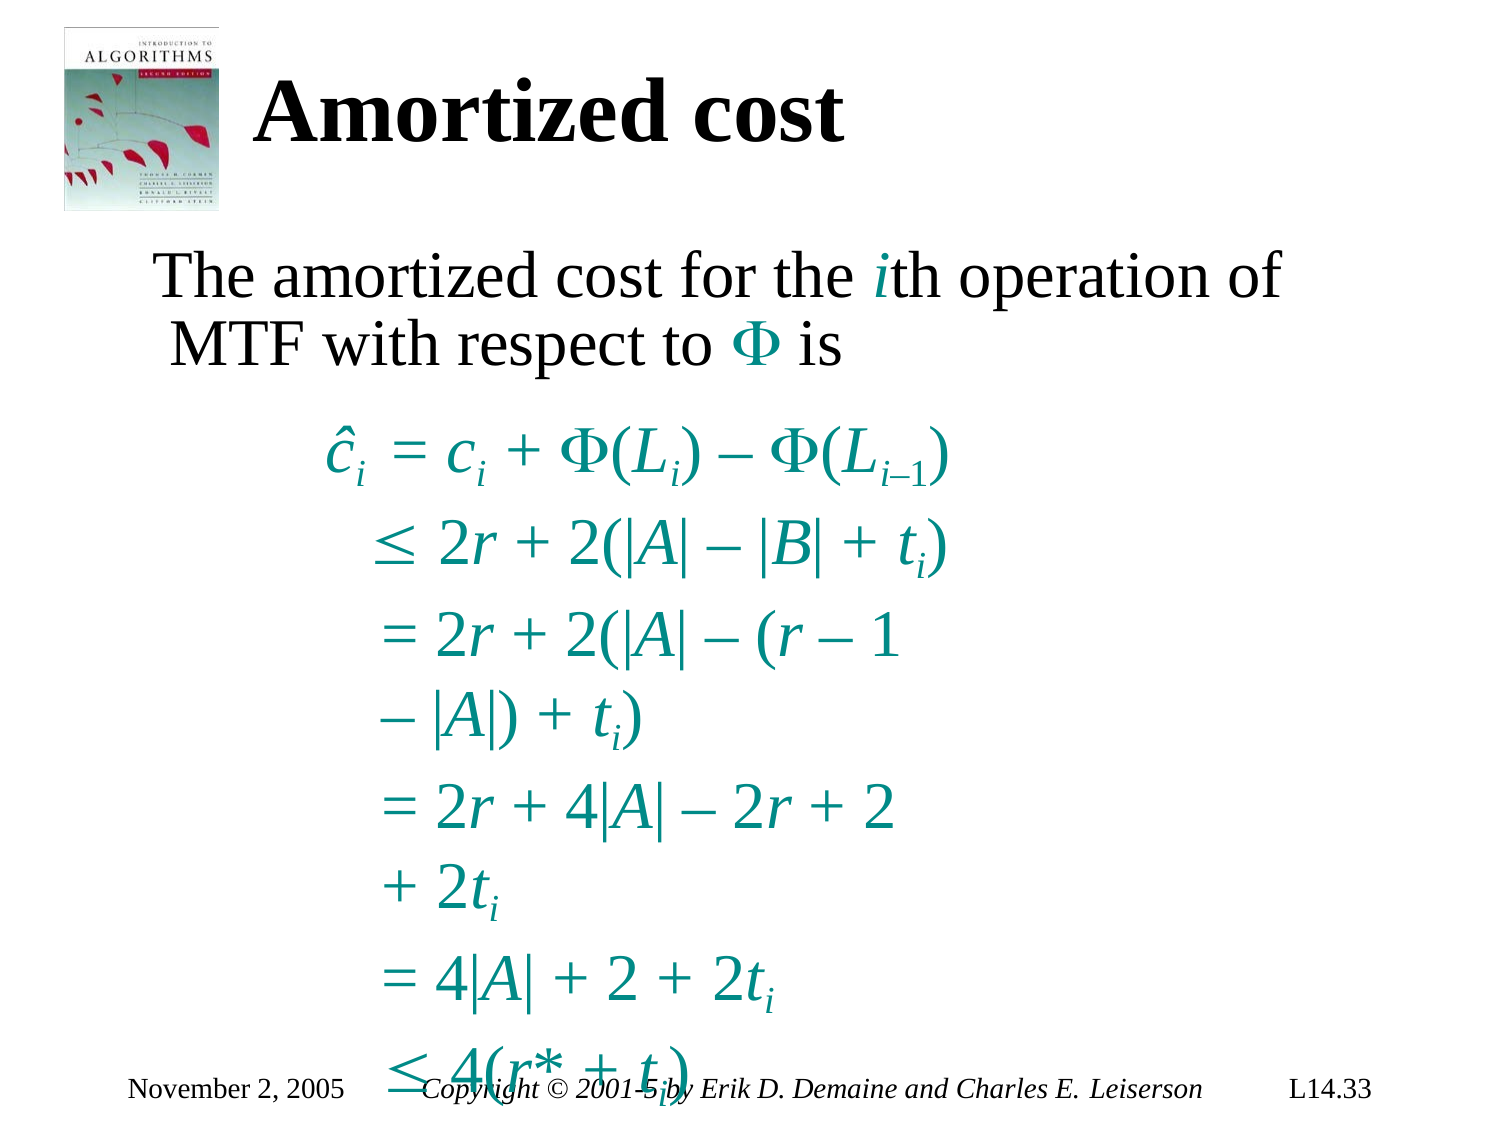

# Amortized cost
The amortized cost for the ith operation of  MTF with respect to Φ is
ĉi	= ci  + Φ(Li) – Φ(Li–1)
≤ 2r + 2(|A| – |B| + ti)
= 2r + 2(|A| – (r – 1 – |A|) + ti)
= 2r + 4|A| – 2r + 2 + 2ti
= 4|A| + 2 + 2ti
≤ 4(r* + ti)
(since r* = |A| + |C| + 1 ≥ |A| + 1)
November 2, 2005
Copyright © 2001-5 by Erik D. Demaine and Charles E. Leiserson
L14.33